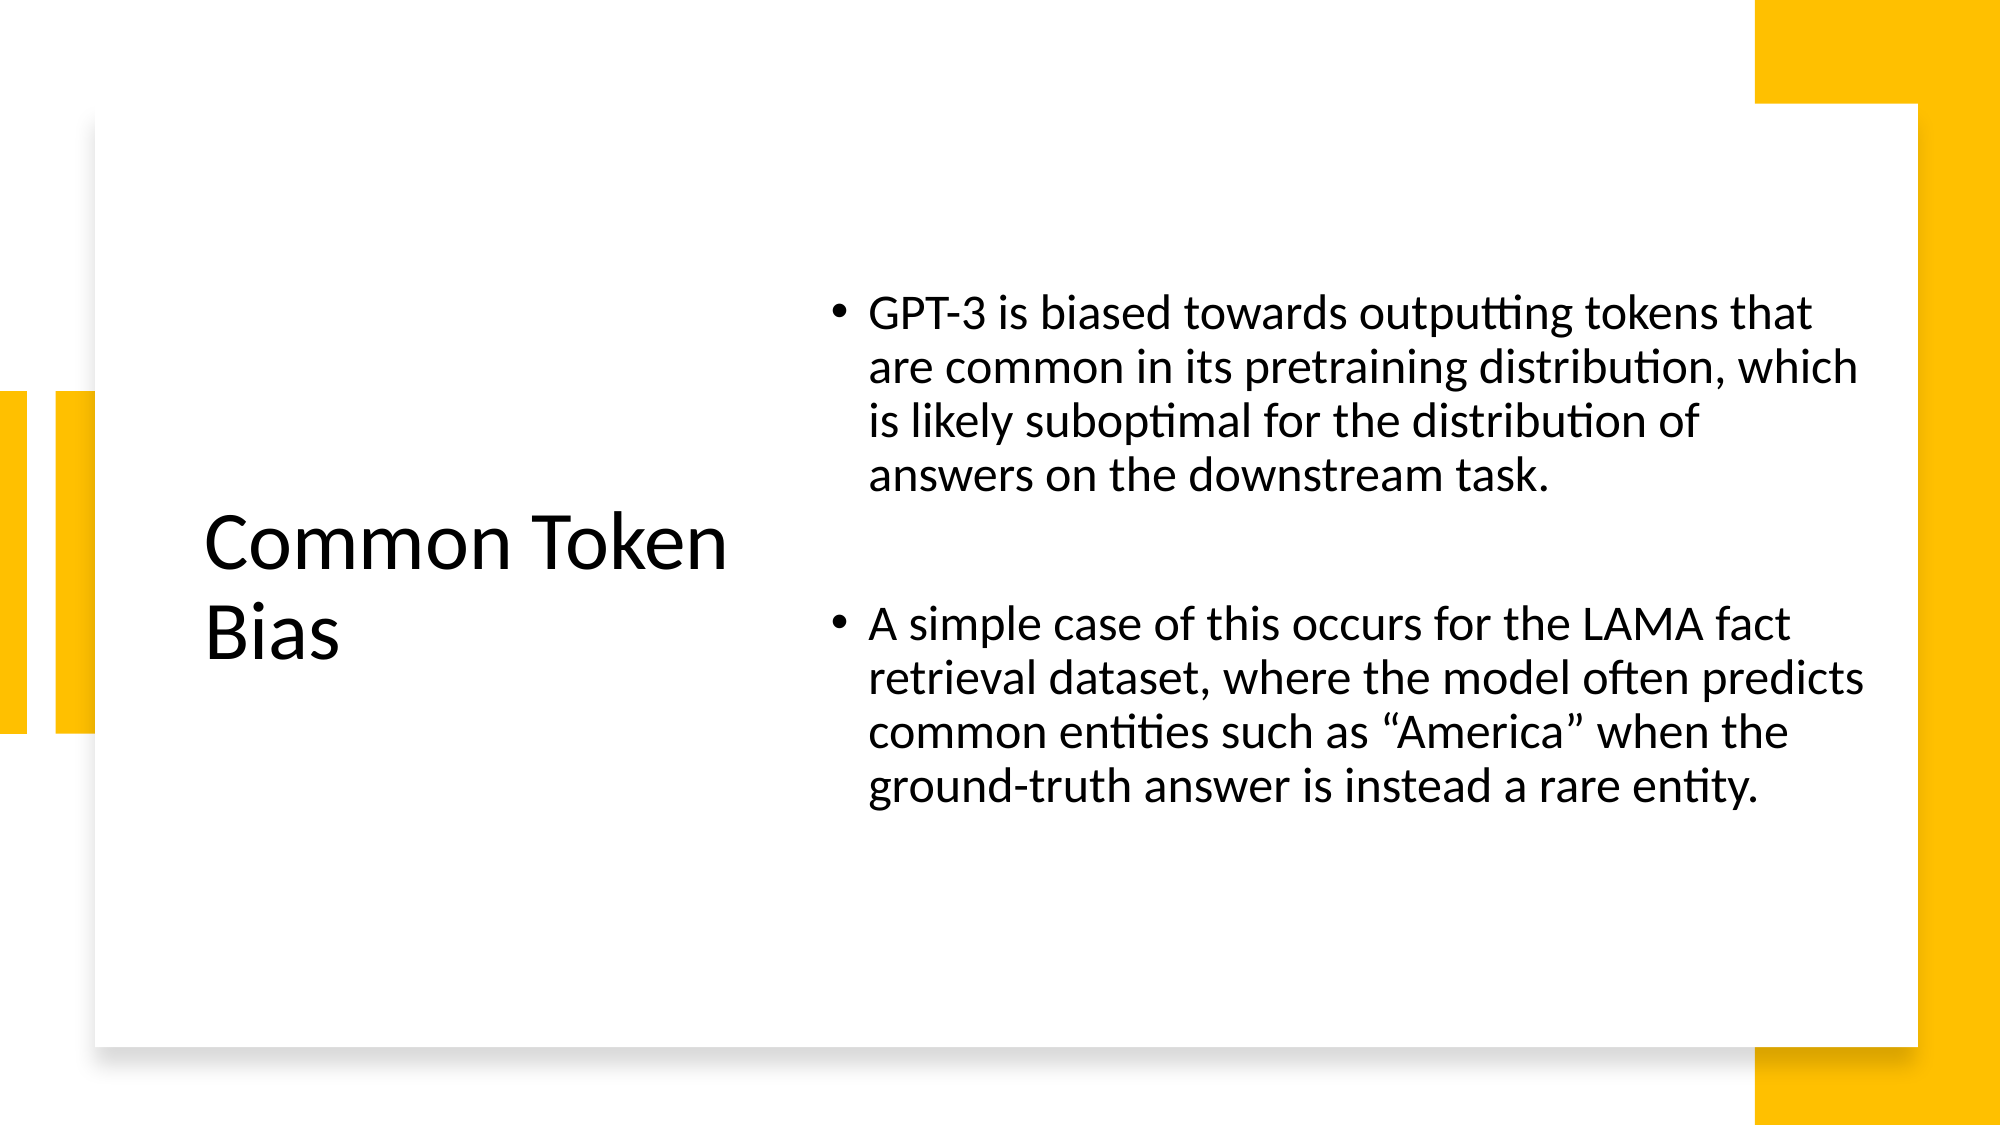

# Common Token Bias
GPT-3 is biased towards outputting tokens that are common in its pretraining distribution, which is likely suboptimal for the distribution of answers on the downstream task.

A simple case of this occurs for the LAMA fact retrieval dataset, where the model often predicts common entities such as “America” when the ground-truth answer is instead a rare entity.